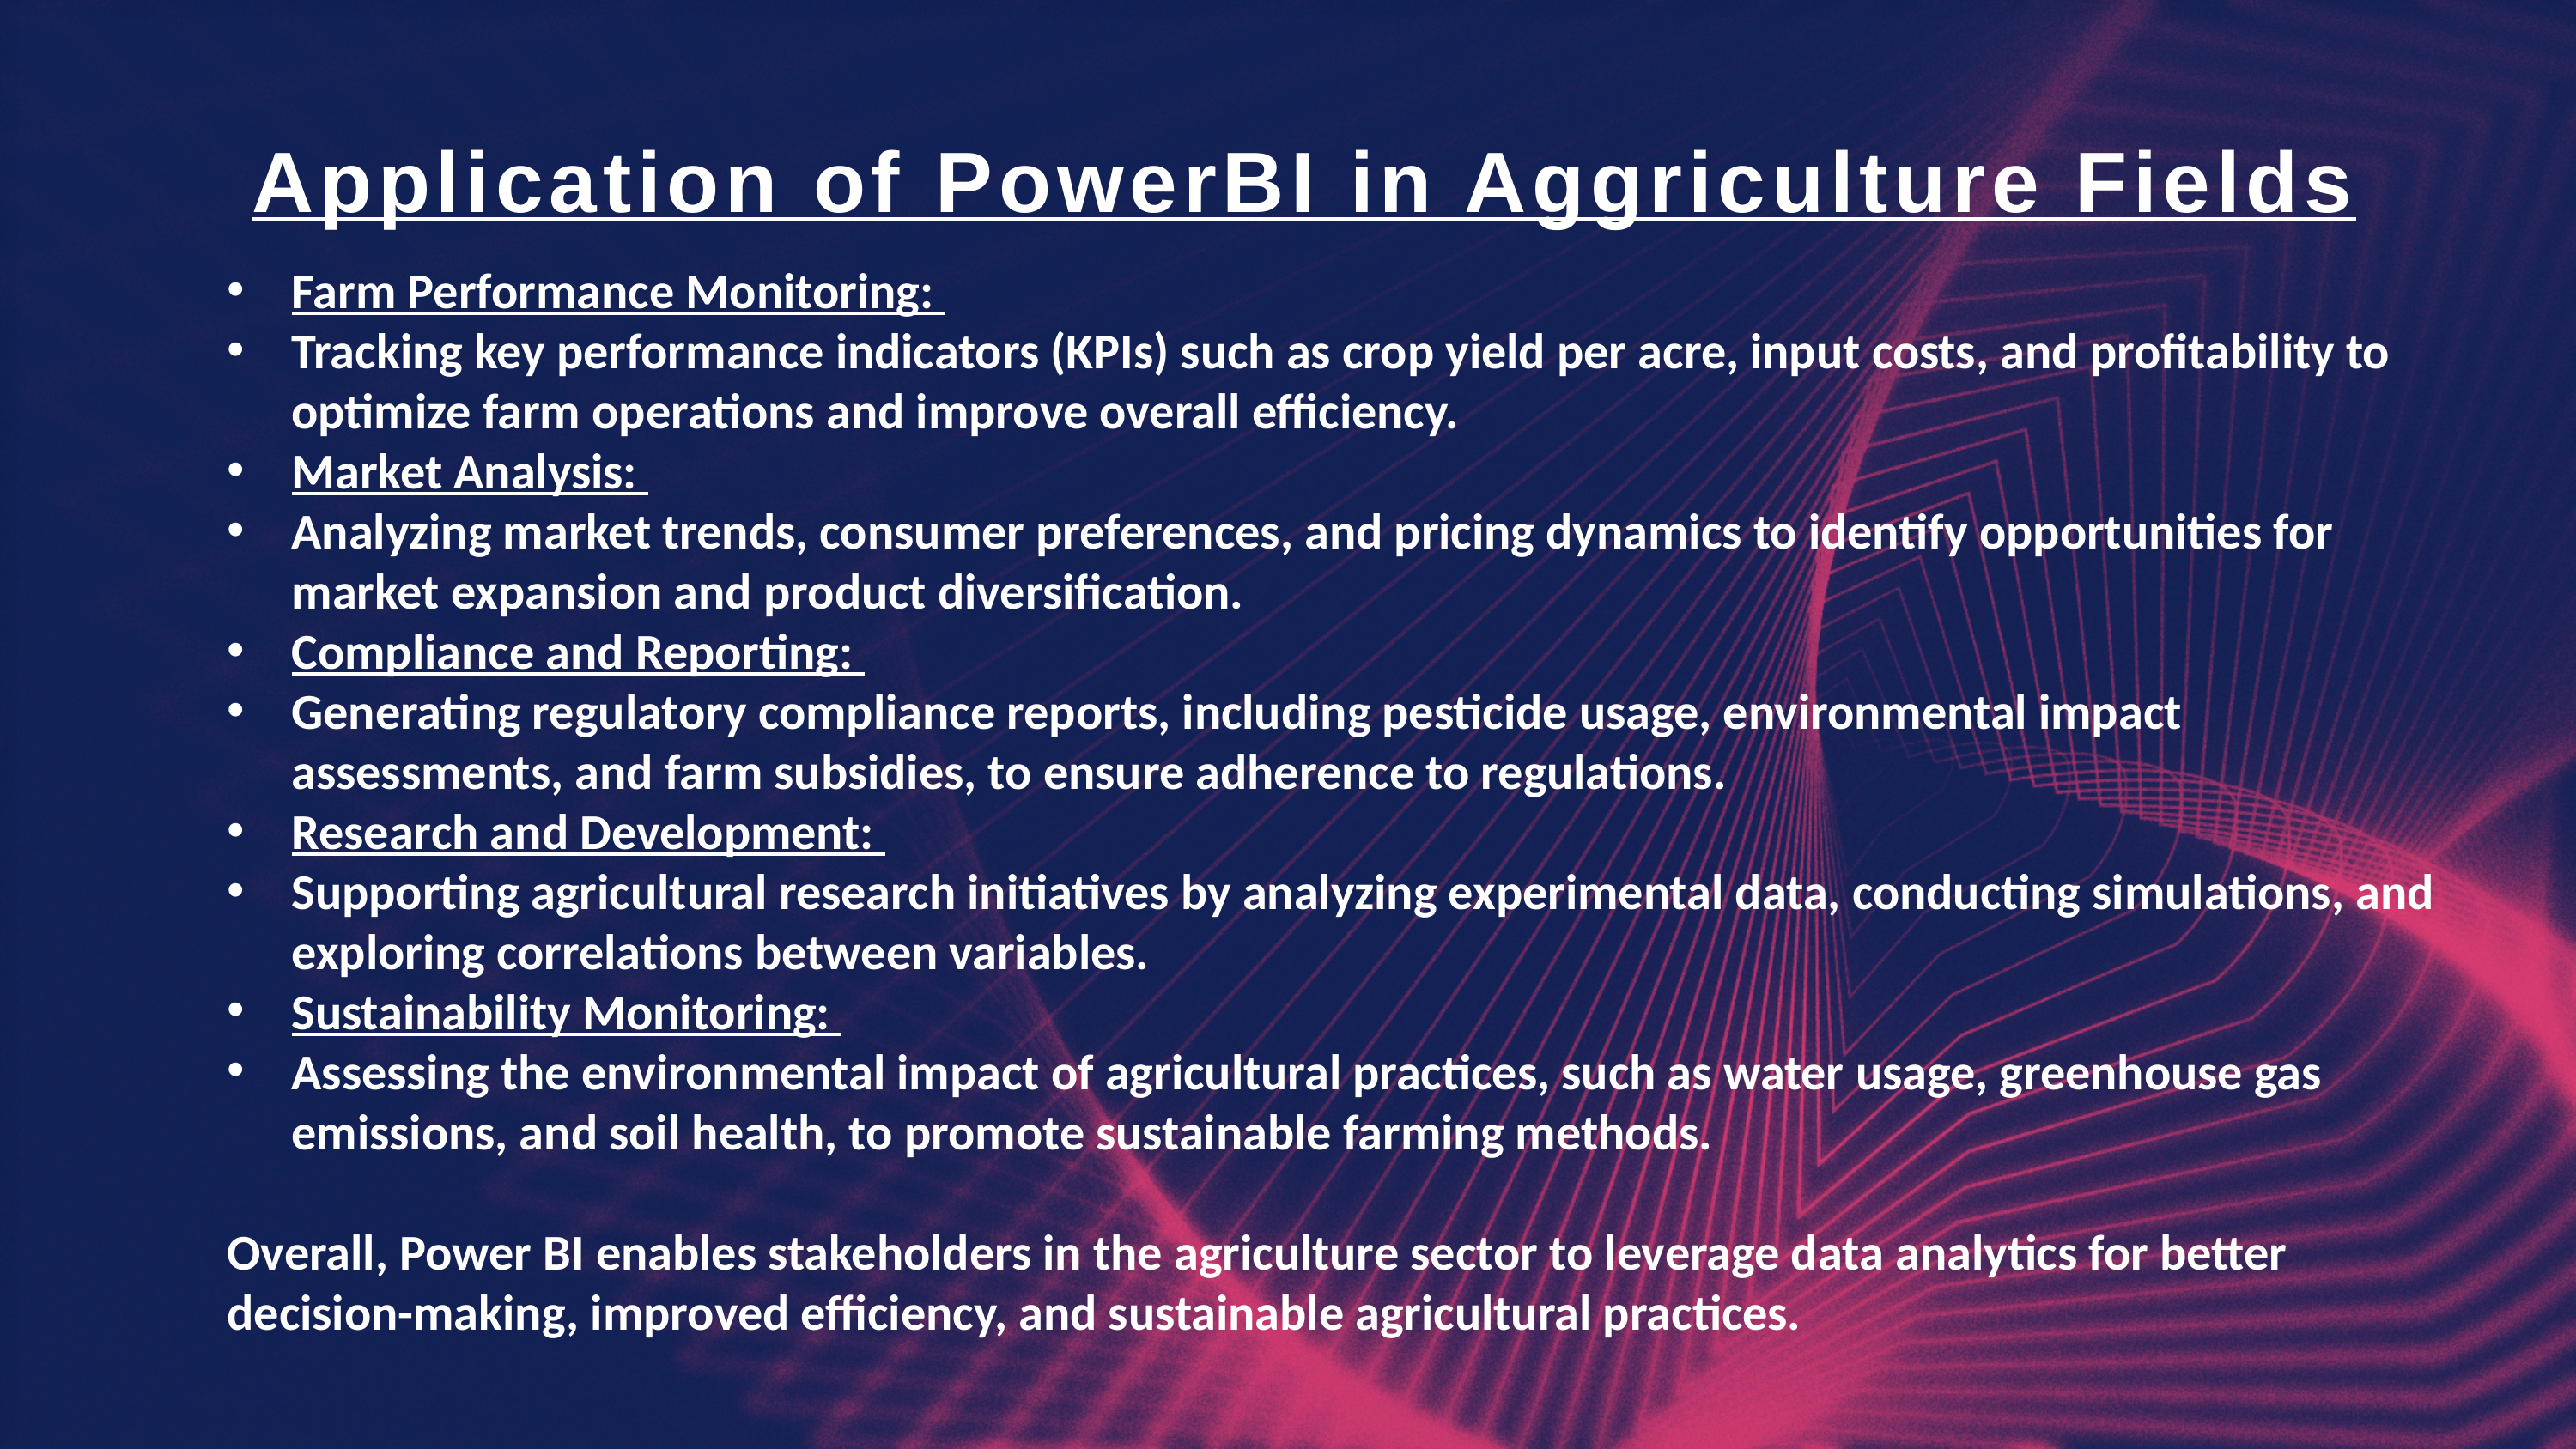

Application of PowerBI in Aggriculture Fields
Farm Performance Monitoring:
Tracking key performance indicators (KPIs) such as crop yield per acre, input costs, and profitability to optimize farm operations and improve overall efficiency.
Market Analysis:
Analyzing market trends, consumer preferences, and pricing dynamics to identify opportunities for market expansion and product diversification.
Compliance and Reporting:
Generating regulatory compliance reports, including pesticide usage, environmental impact assessments, and farm subsidies, to ensure adherence to regulations.
Research and Development:
Supporting agricultural research initiatives by analyzing experimental data, conducting simulations, and exploring correlations between variables.
Sustainability Monitoring:
Assessing the environmental impact of agricultural practices, such as water usage, greenhouse gas emissions, and soil health, to promote sustainable farming methods.

Overall, Power BI enables stakeholders in the agriculture sector to leverage data analytics for better decision-making, improved efficiency, and sustainable agricultural practices.